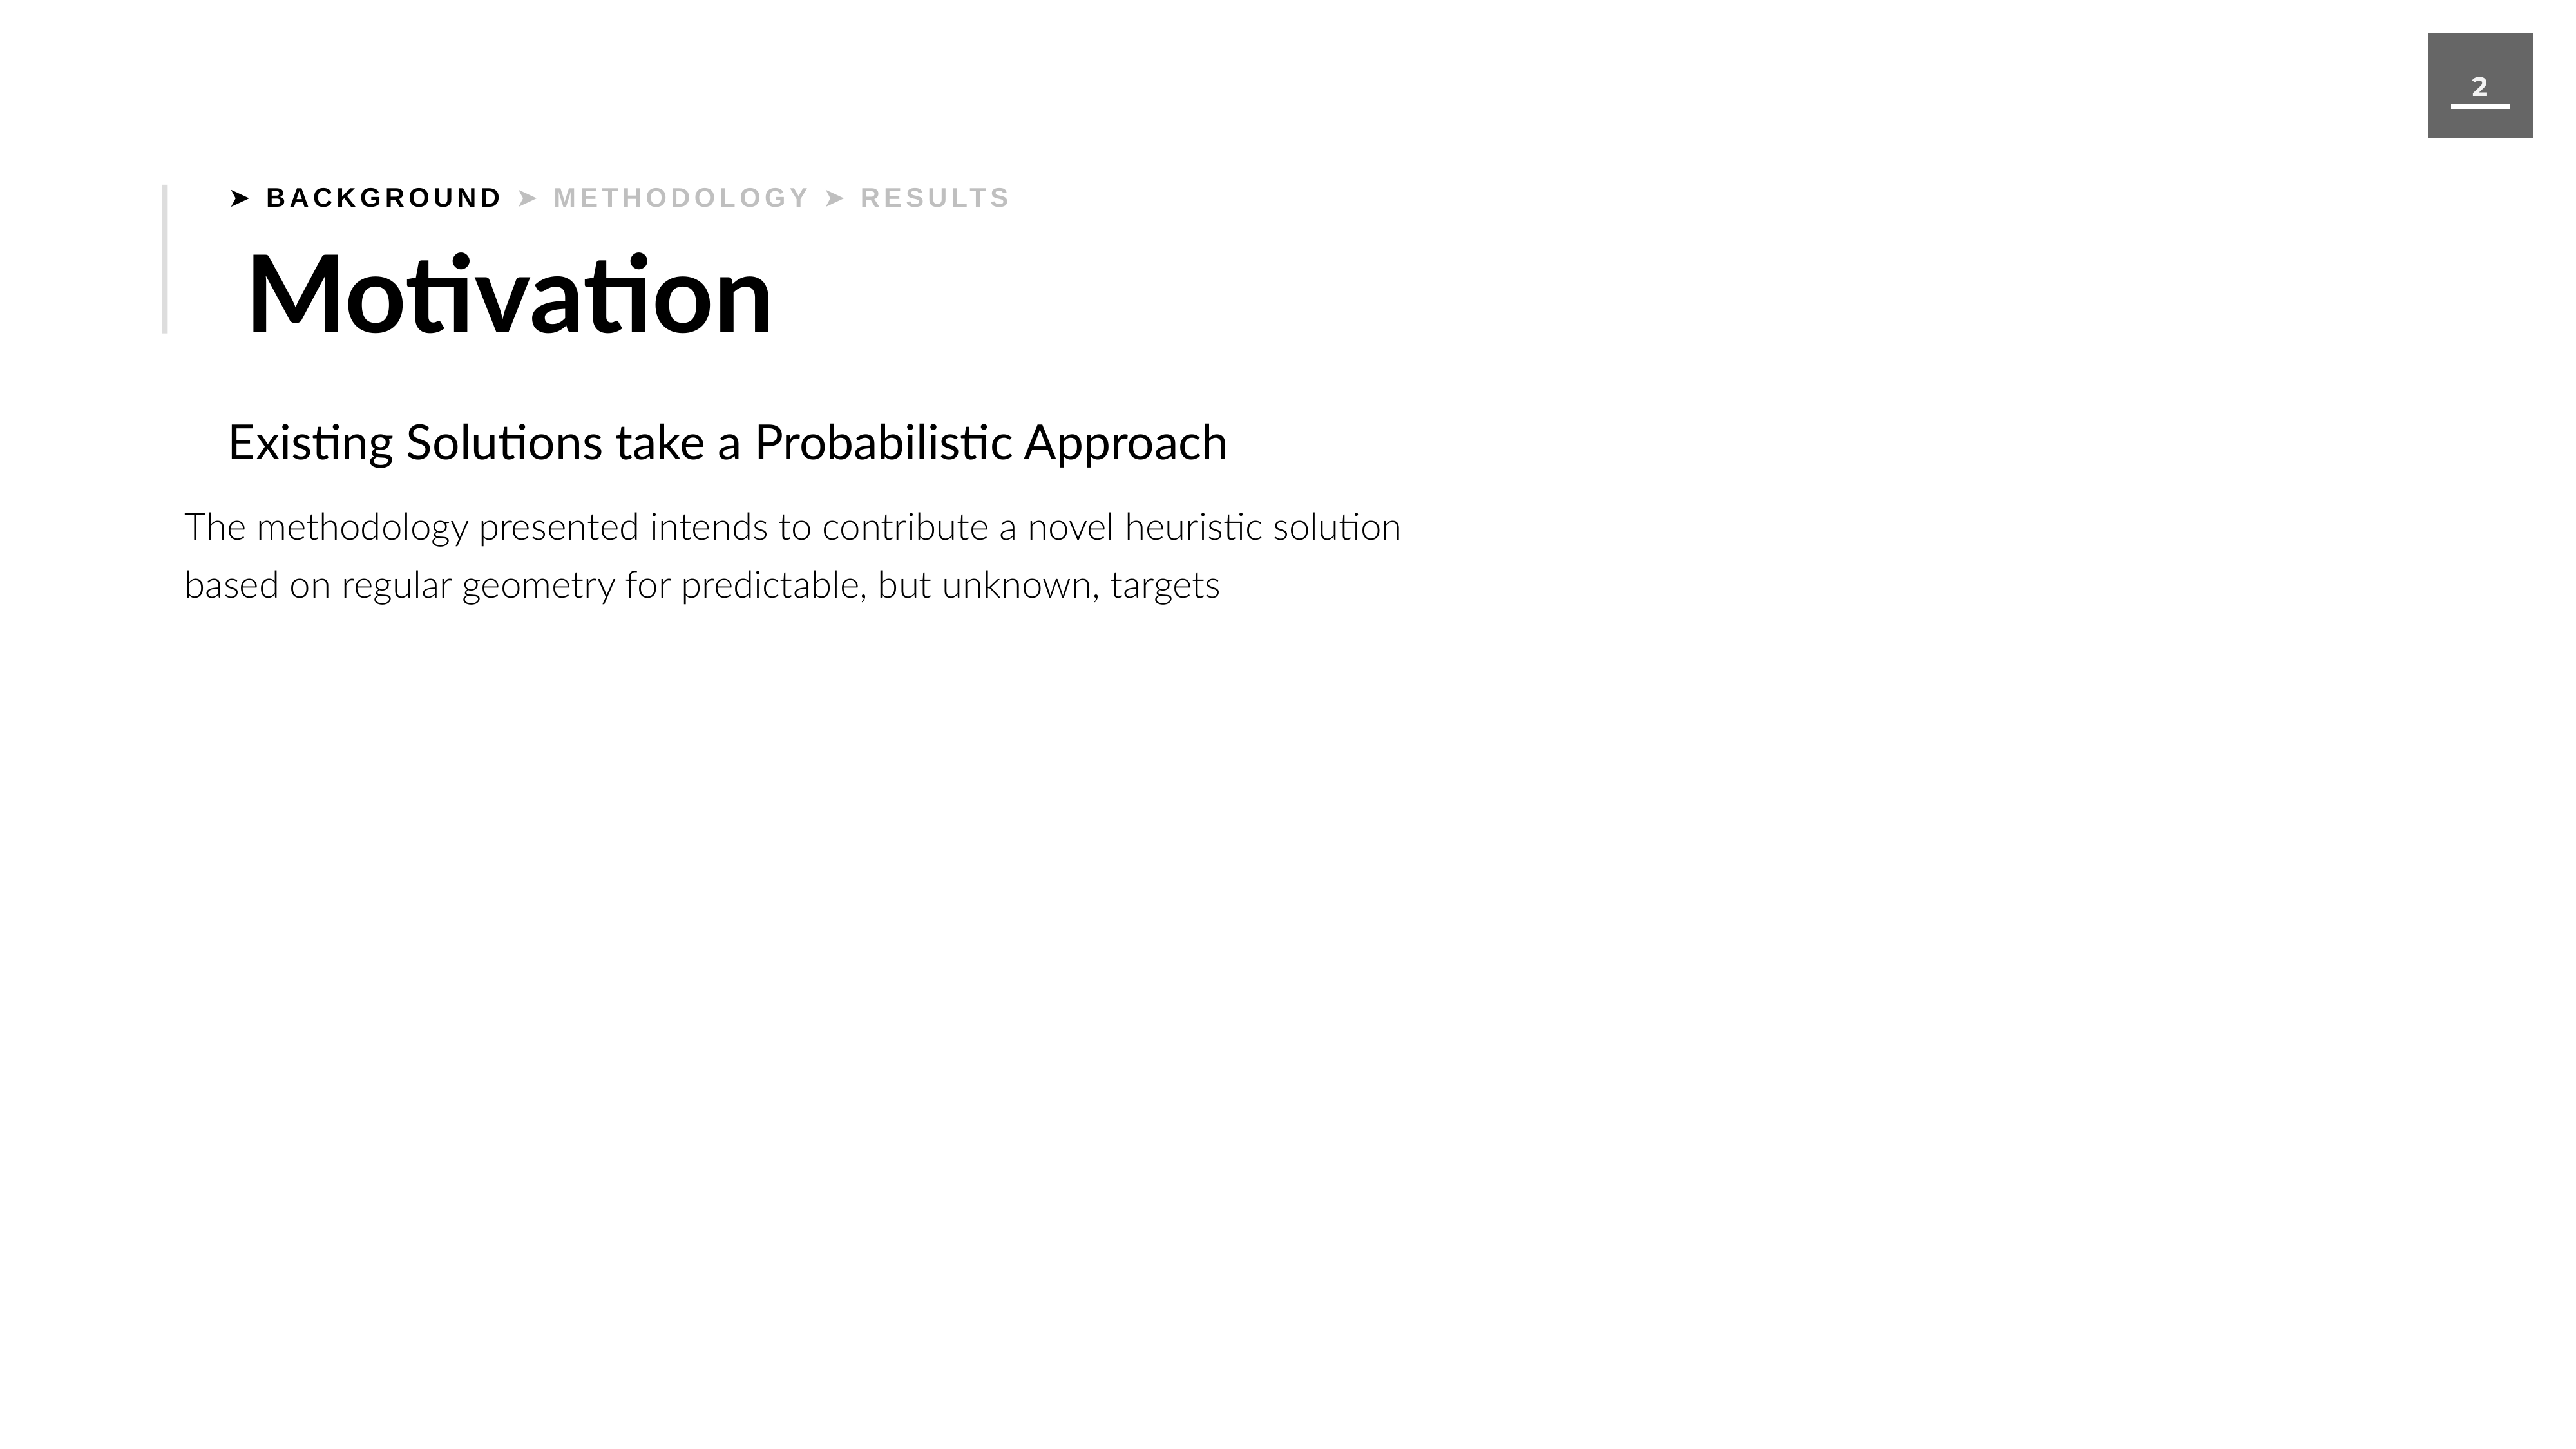

➤ BACKGROUND ➤ METHODOLOGY ➤ RESULTS
Motivation

Existing Solutions take a Probabilistic Approach
The methodology presented intends to contribute a novel heuristic solution based on regular geometry for predictable, but unknown, targets